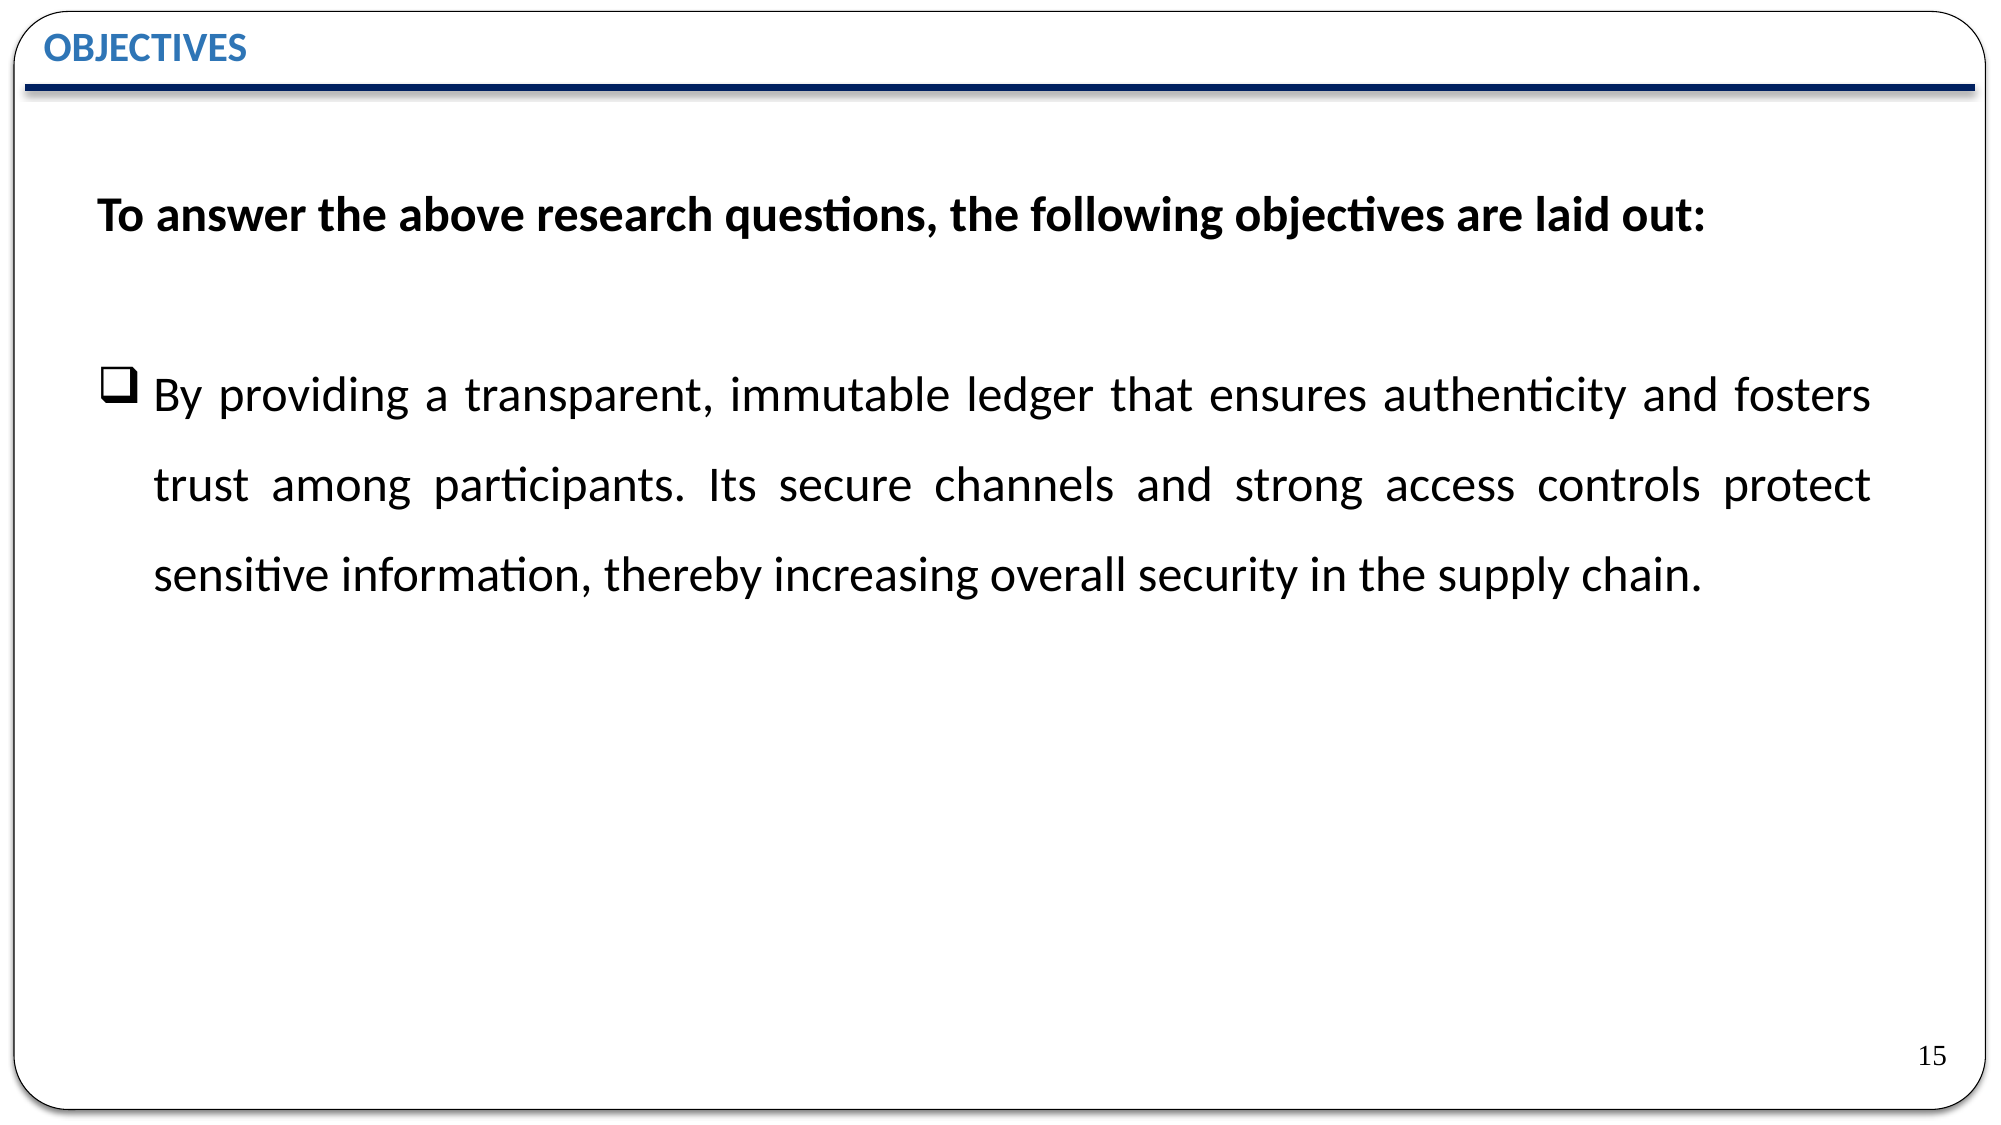

OBJECTIVES
To answer the above research questions, the following objectives are laid out:

By providing a transparent, immutable ledger that ensures authenticity and fosters trust among participants. Its secure channels and strong access controls protect sensitive information, thereby increasing overall security in the supply chain.
15